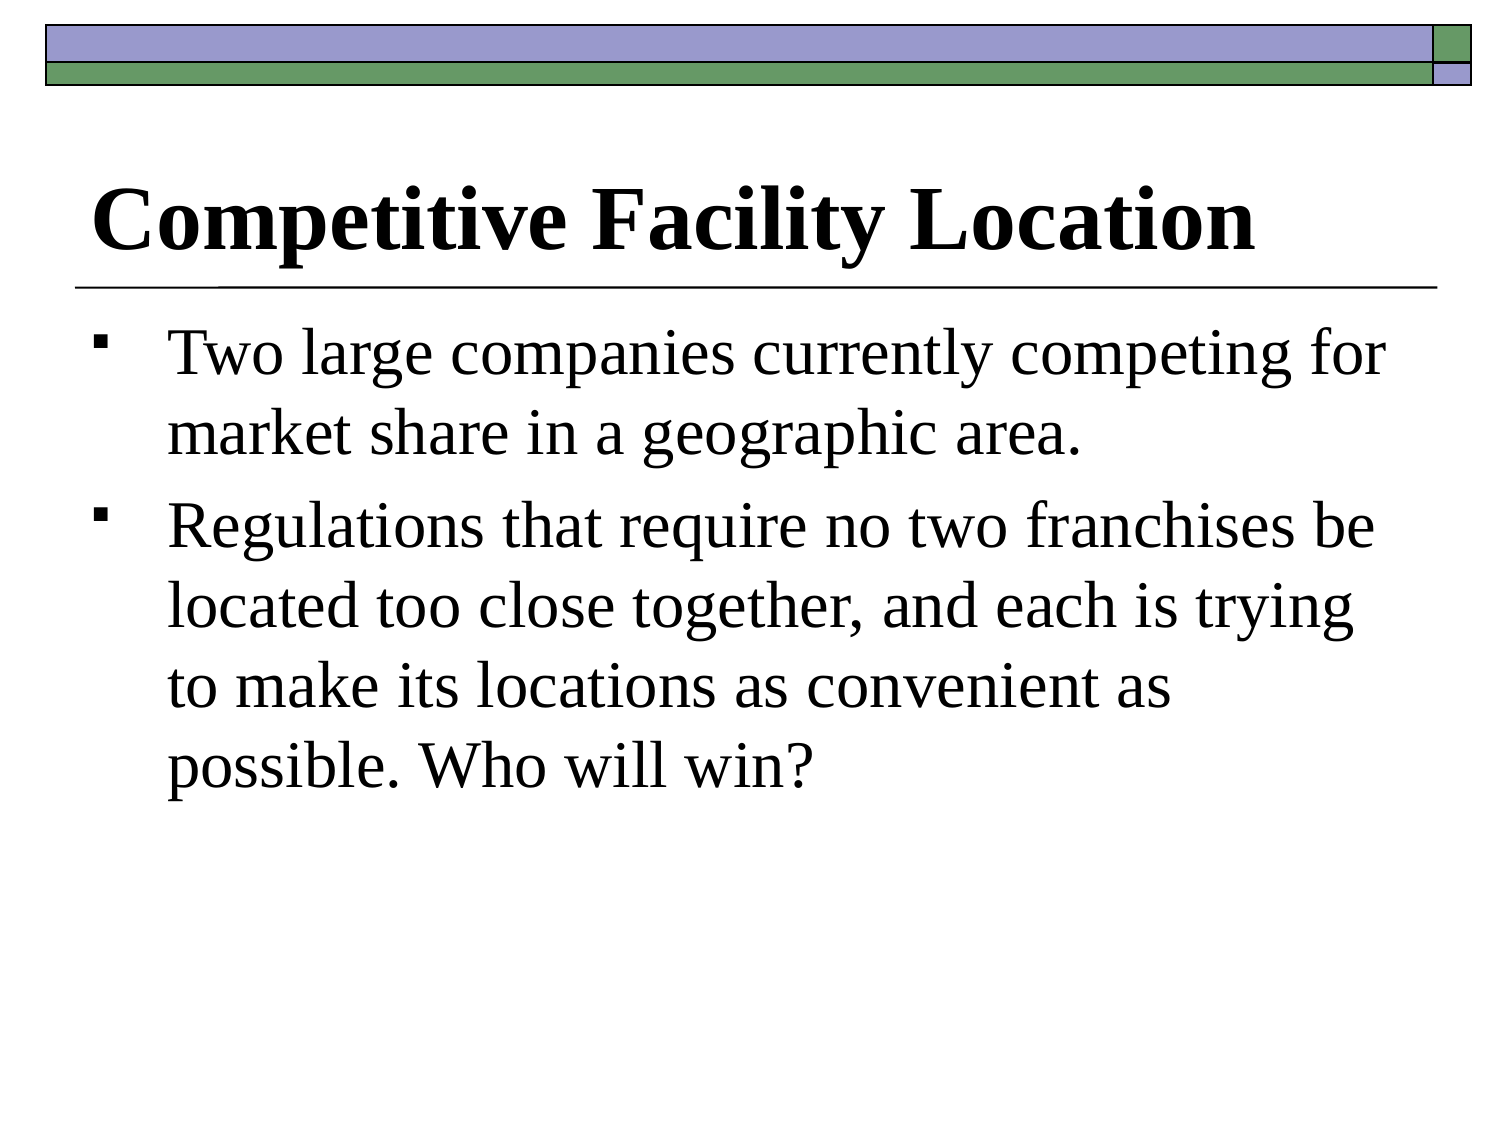

# Competitive Facility Location
Two large companies currently competing for market share in a geographic area.
Regulations that require no two franchises be located too close together, and each is trying to make its locations as convenient as possible. Who will win?